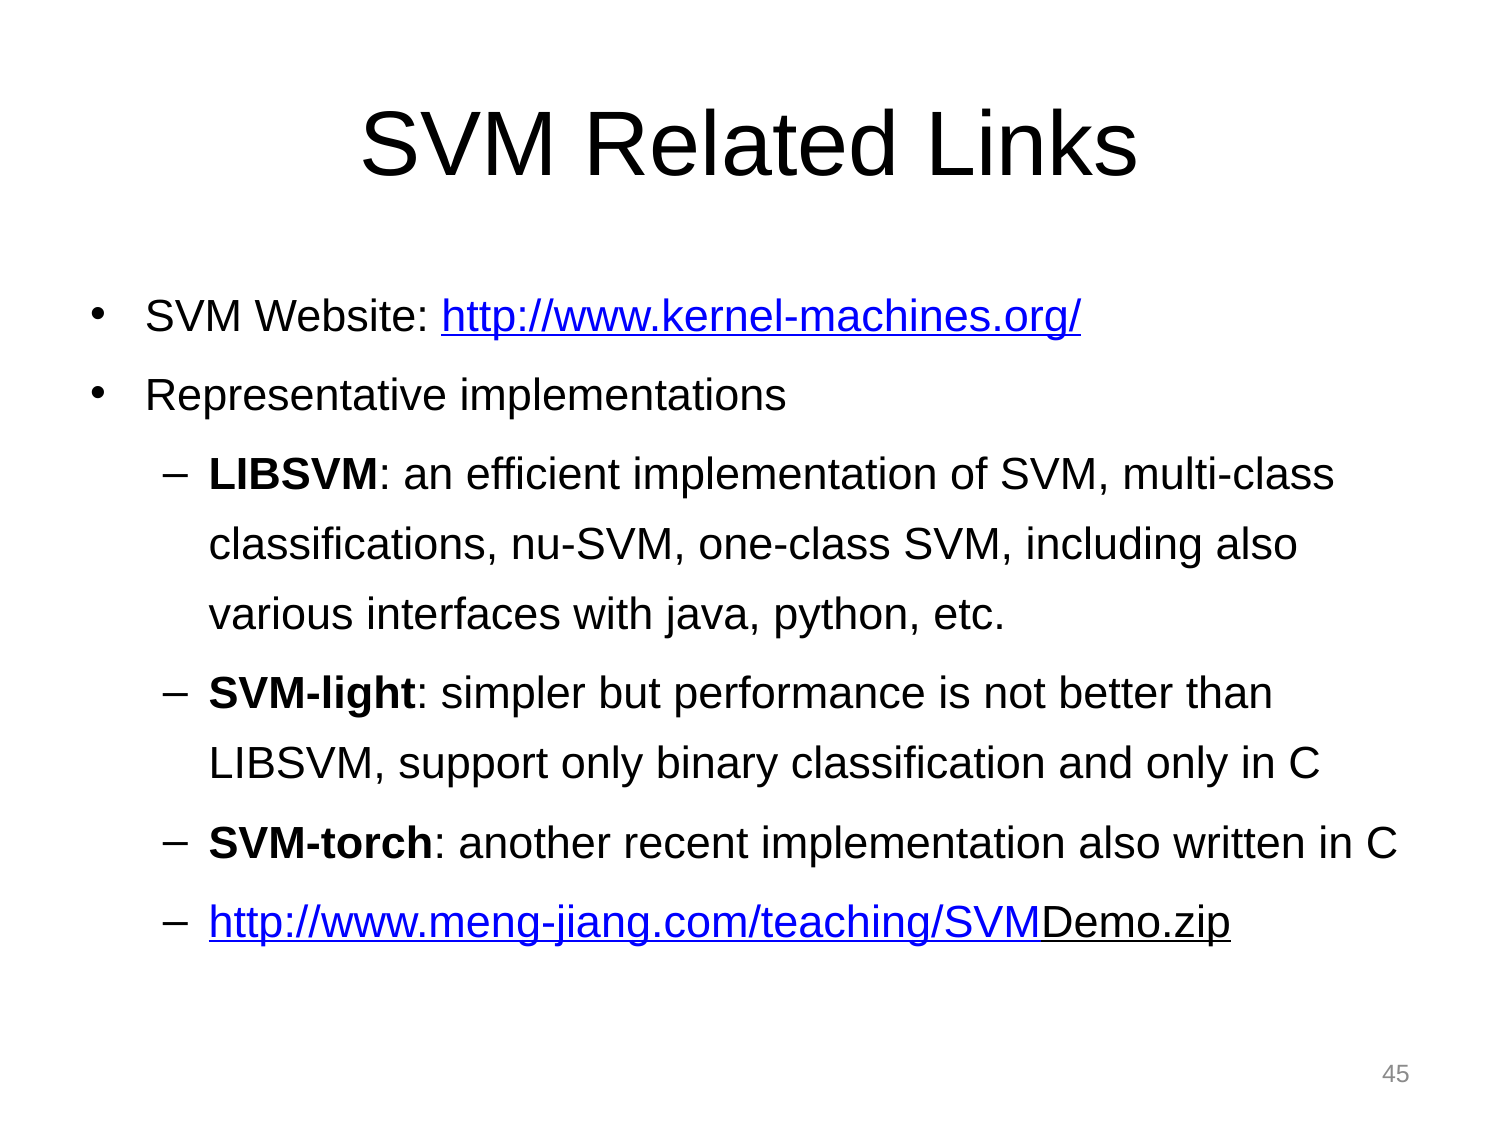

# SVM Related Links
SVM Website: http://www.kernel-machines.org/
Representative implementations
LIBSVM: an efficient implementation of SVM, multi-class classifications, nu-SVM, one-class SVM, including also various interfaces with java, python, etc.
SVM-light: simpler but performance is not better than LIBSVM, support only binary classification and only in C
SVM-torch: another recent implementation also written in C
http://www.meng-jiang.com/teaching/SVMDemo.zip
45